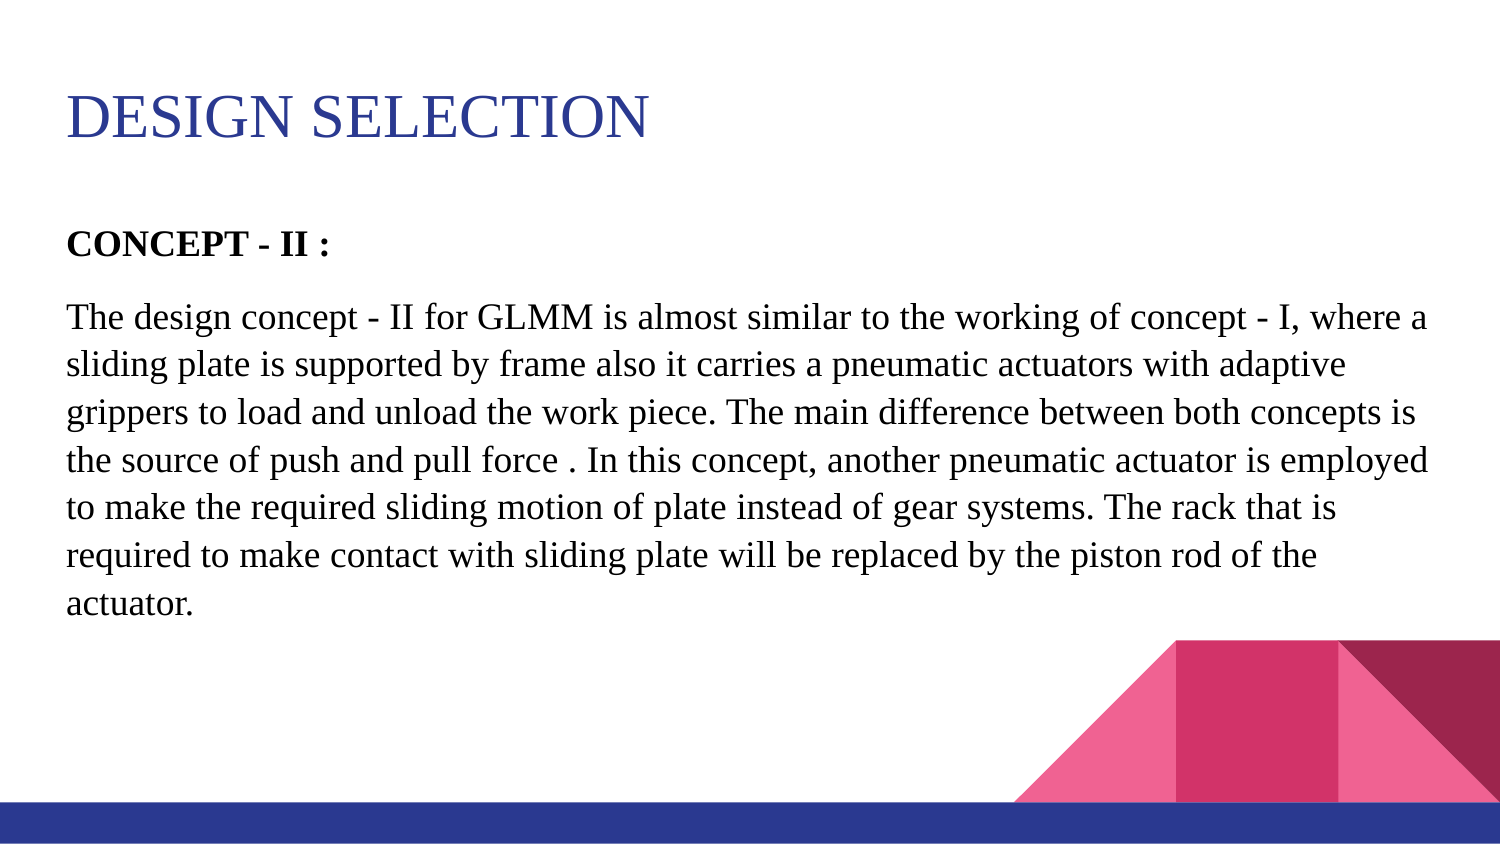

# DESIGN SELECTION
CONCEPT - II :
The design concept - II for GLMM is almost similar to the working of concept - I, where a sliding plate is supported by frame also it carries a pneumatic actuators with adaptive grippers to load and unload the work piece. The main difference between both concepts is the source of push and pull force . In this concept, another pneumatic actuator is employed to make the required sliding motion of plate instead of gear systems. The rack that is required to make contact with sliding plate will be replaced by the piston rod of the actuator.